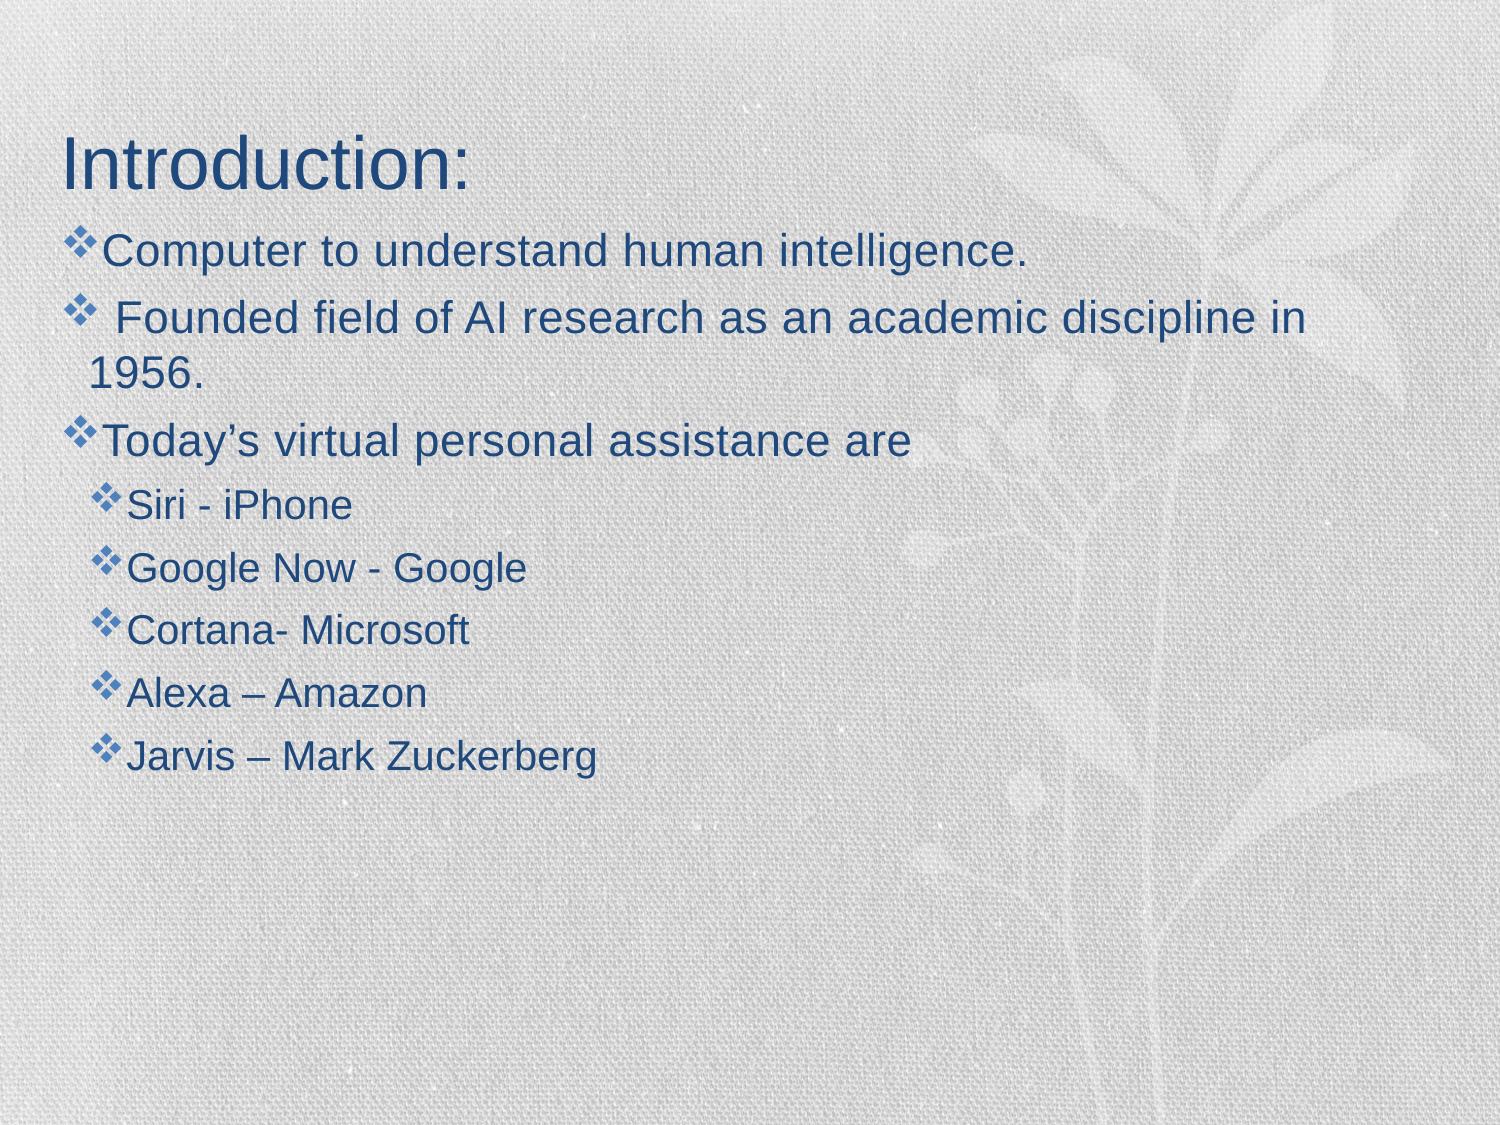

# Introduction:
Computer to understand human intelligence.
 Founded field of AI research as an academic discipline in 1956.
Today’s virtual personal assistance are
Siri - iPhone
Google Now - Google
Cortana- Microsoft
Alexa – Amazon
Jarvis – Mark Zuckerberg